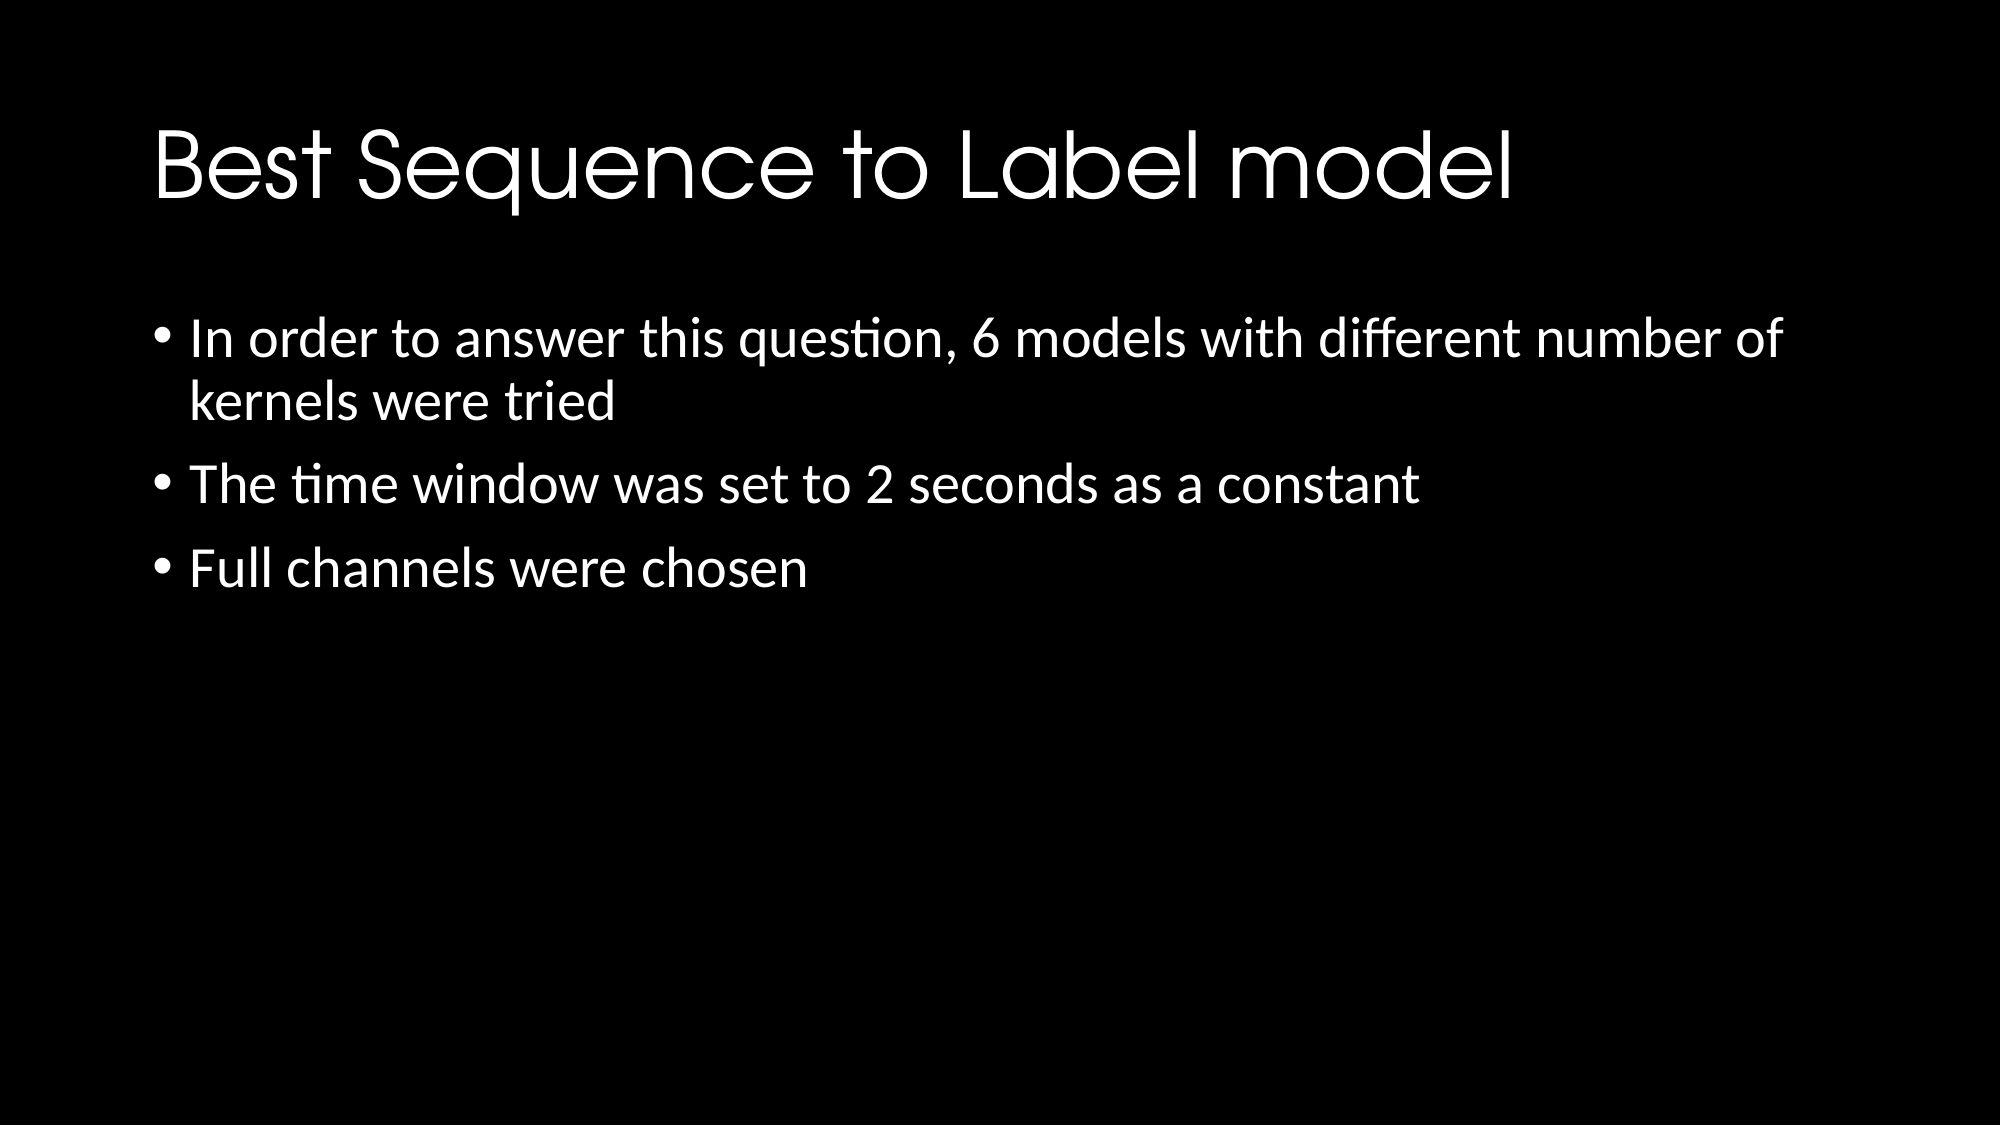

# Best Sequence to Label model
In order to answer this question, 6 models with different number of kernels were tried
The time window was set to 2 seconds as a constant
Full channels were chosen